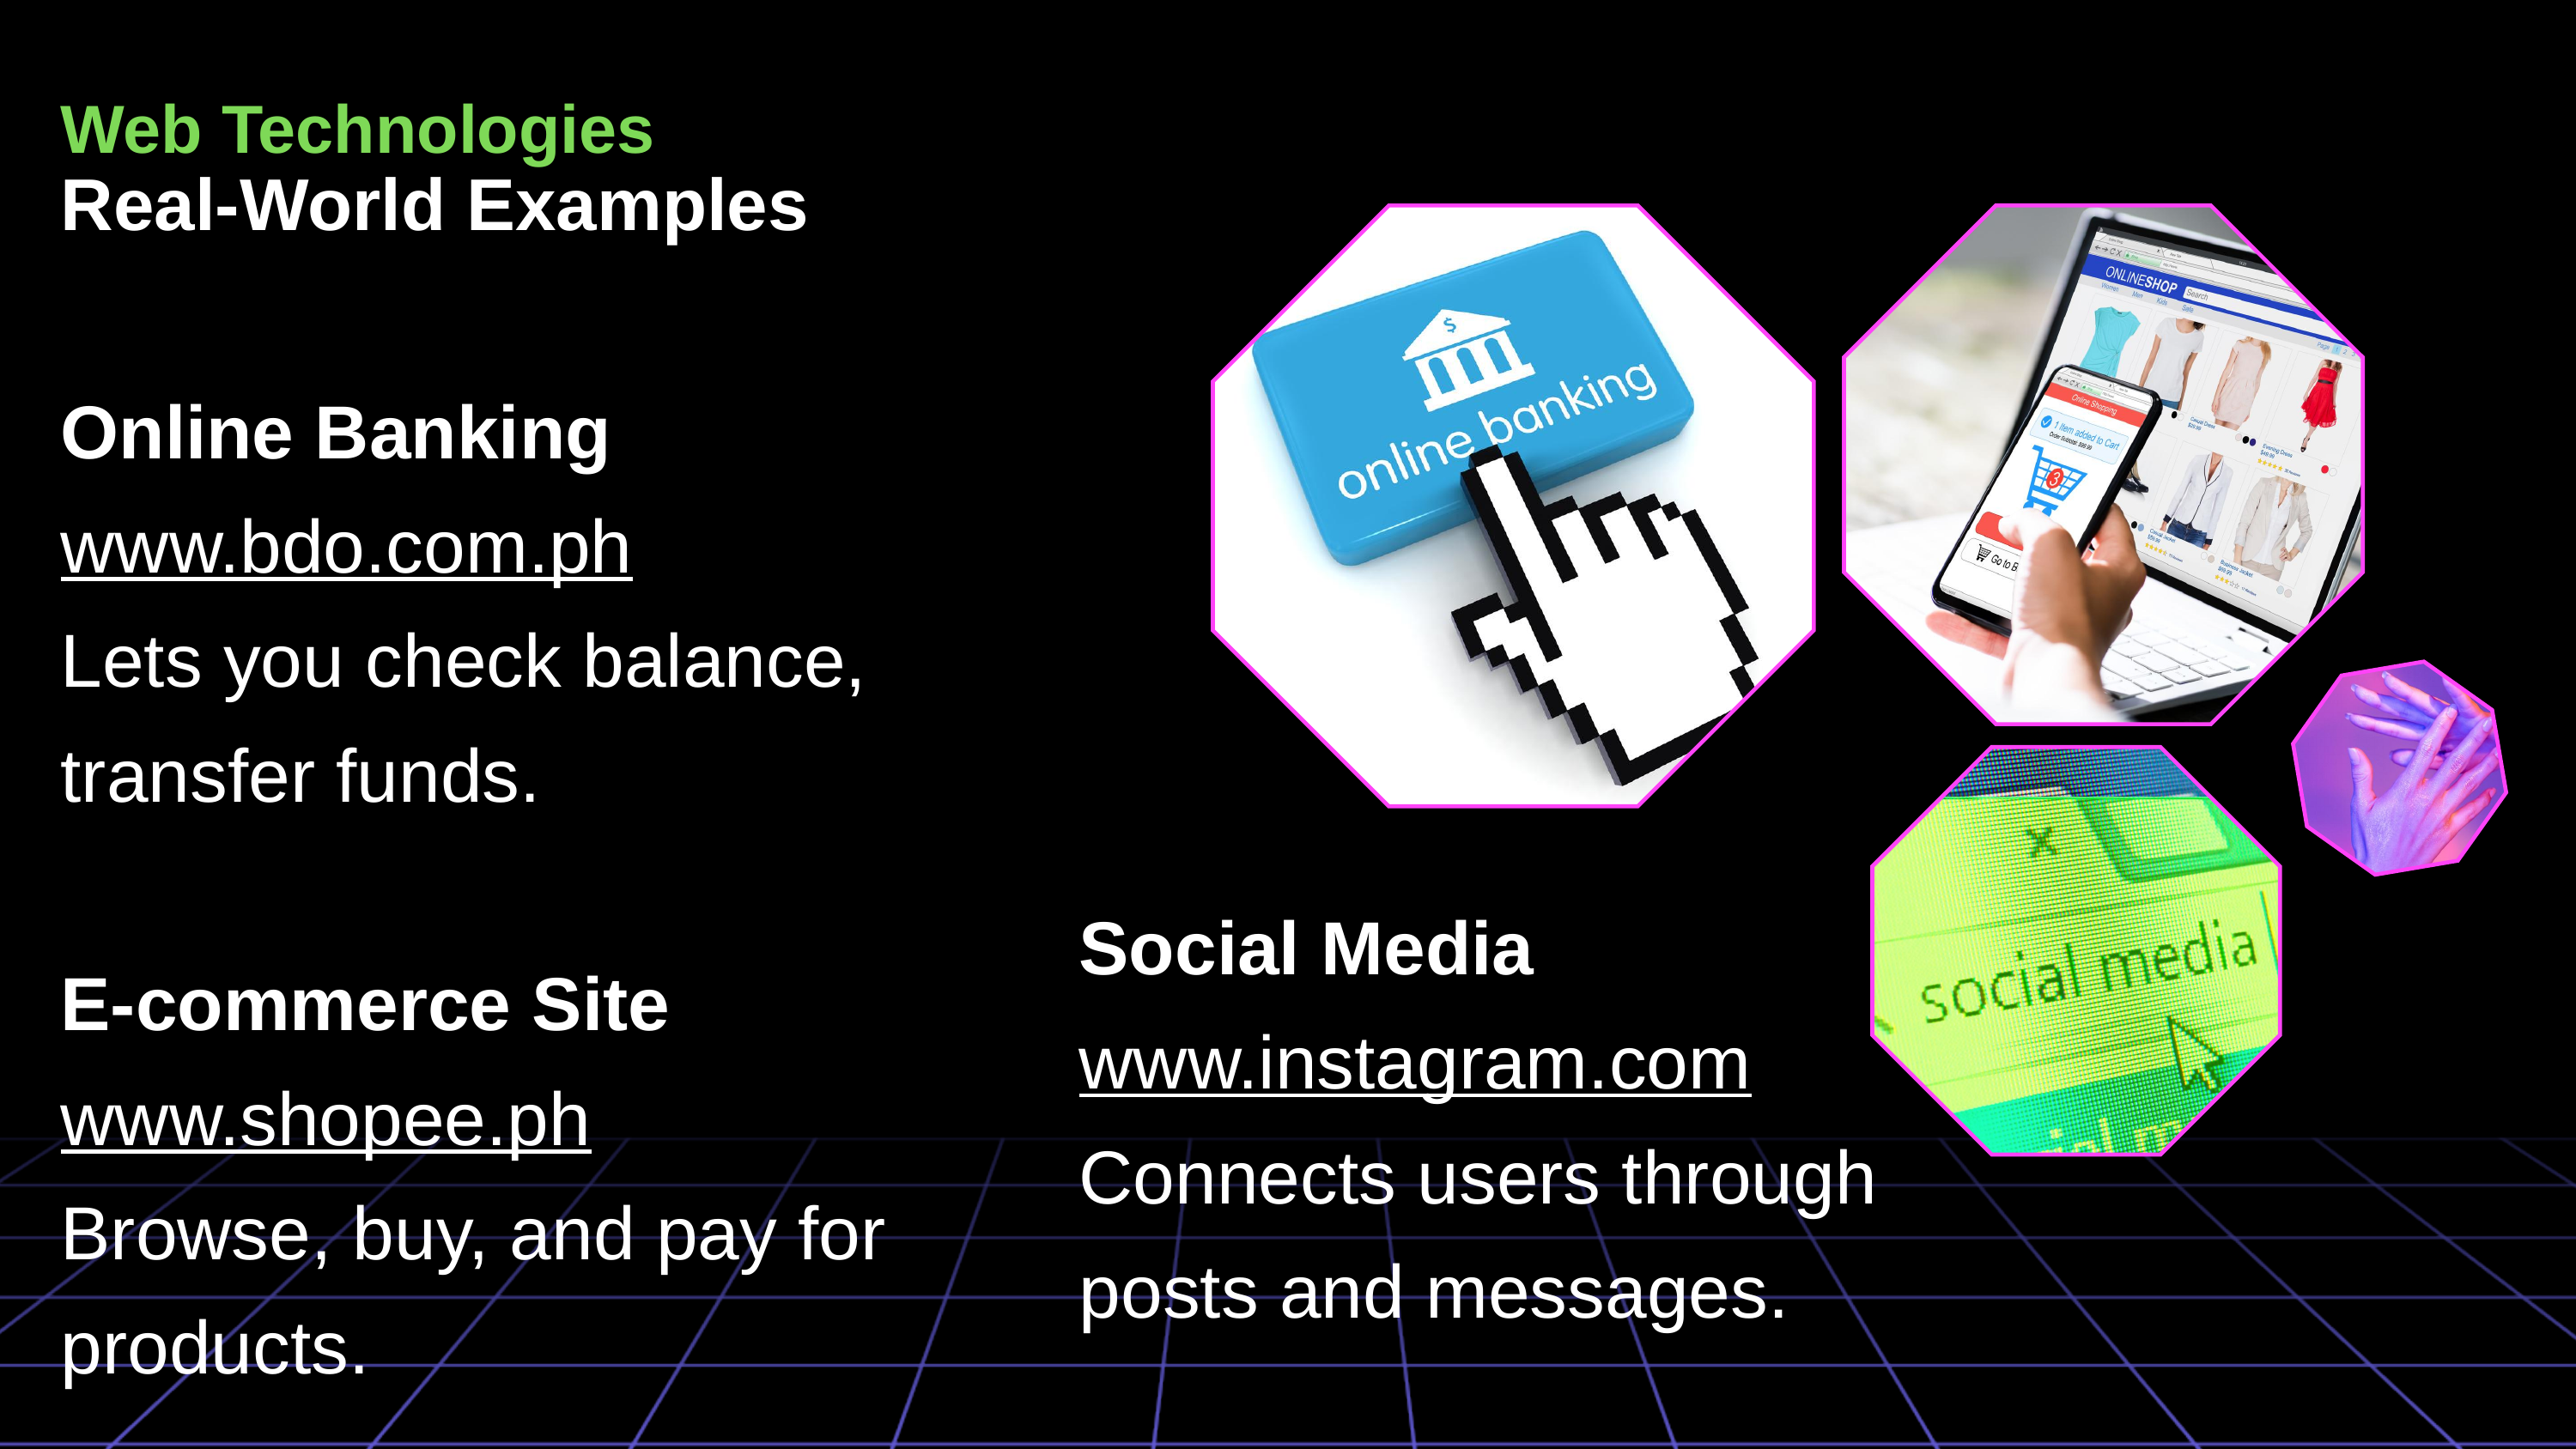

Real-World Examples

Online Banking
www.bdo.com.ph
Lets you check balance, transfer funds.

E-commerce Site
www.shopee.ph
Browse, buy, and pay for products.

Web Technologies

Social Media
www.instagram.com
Connects users through posts and messages.